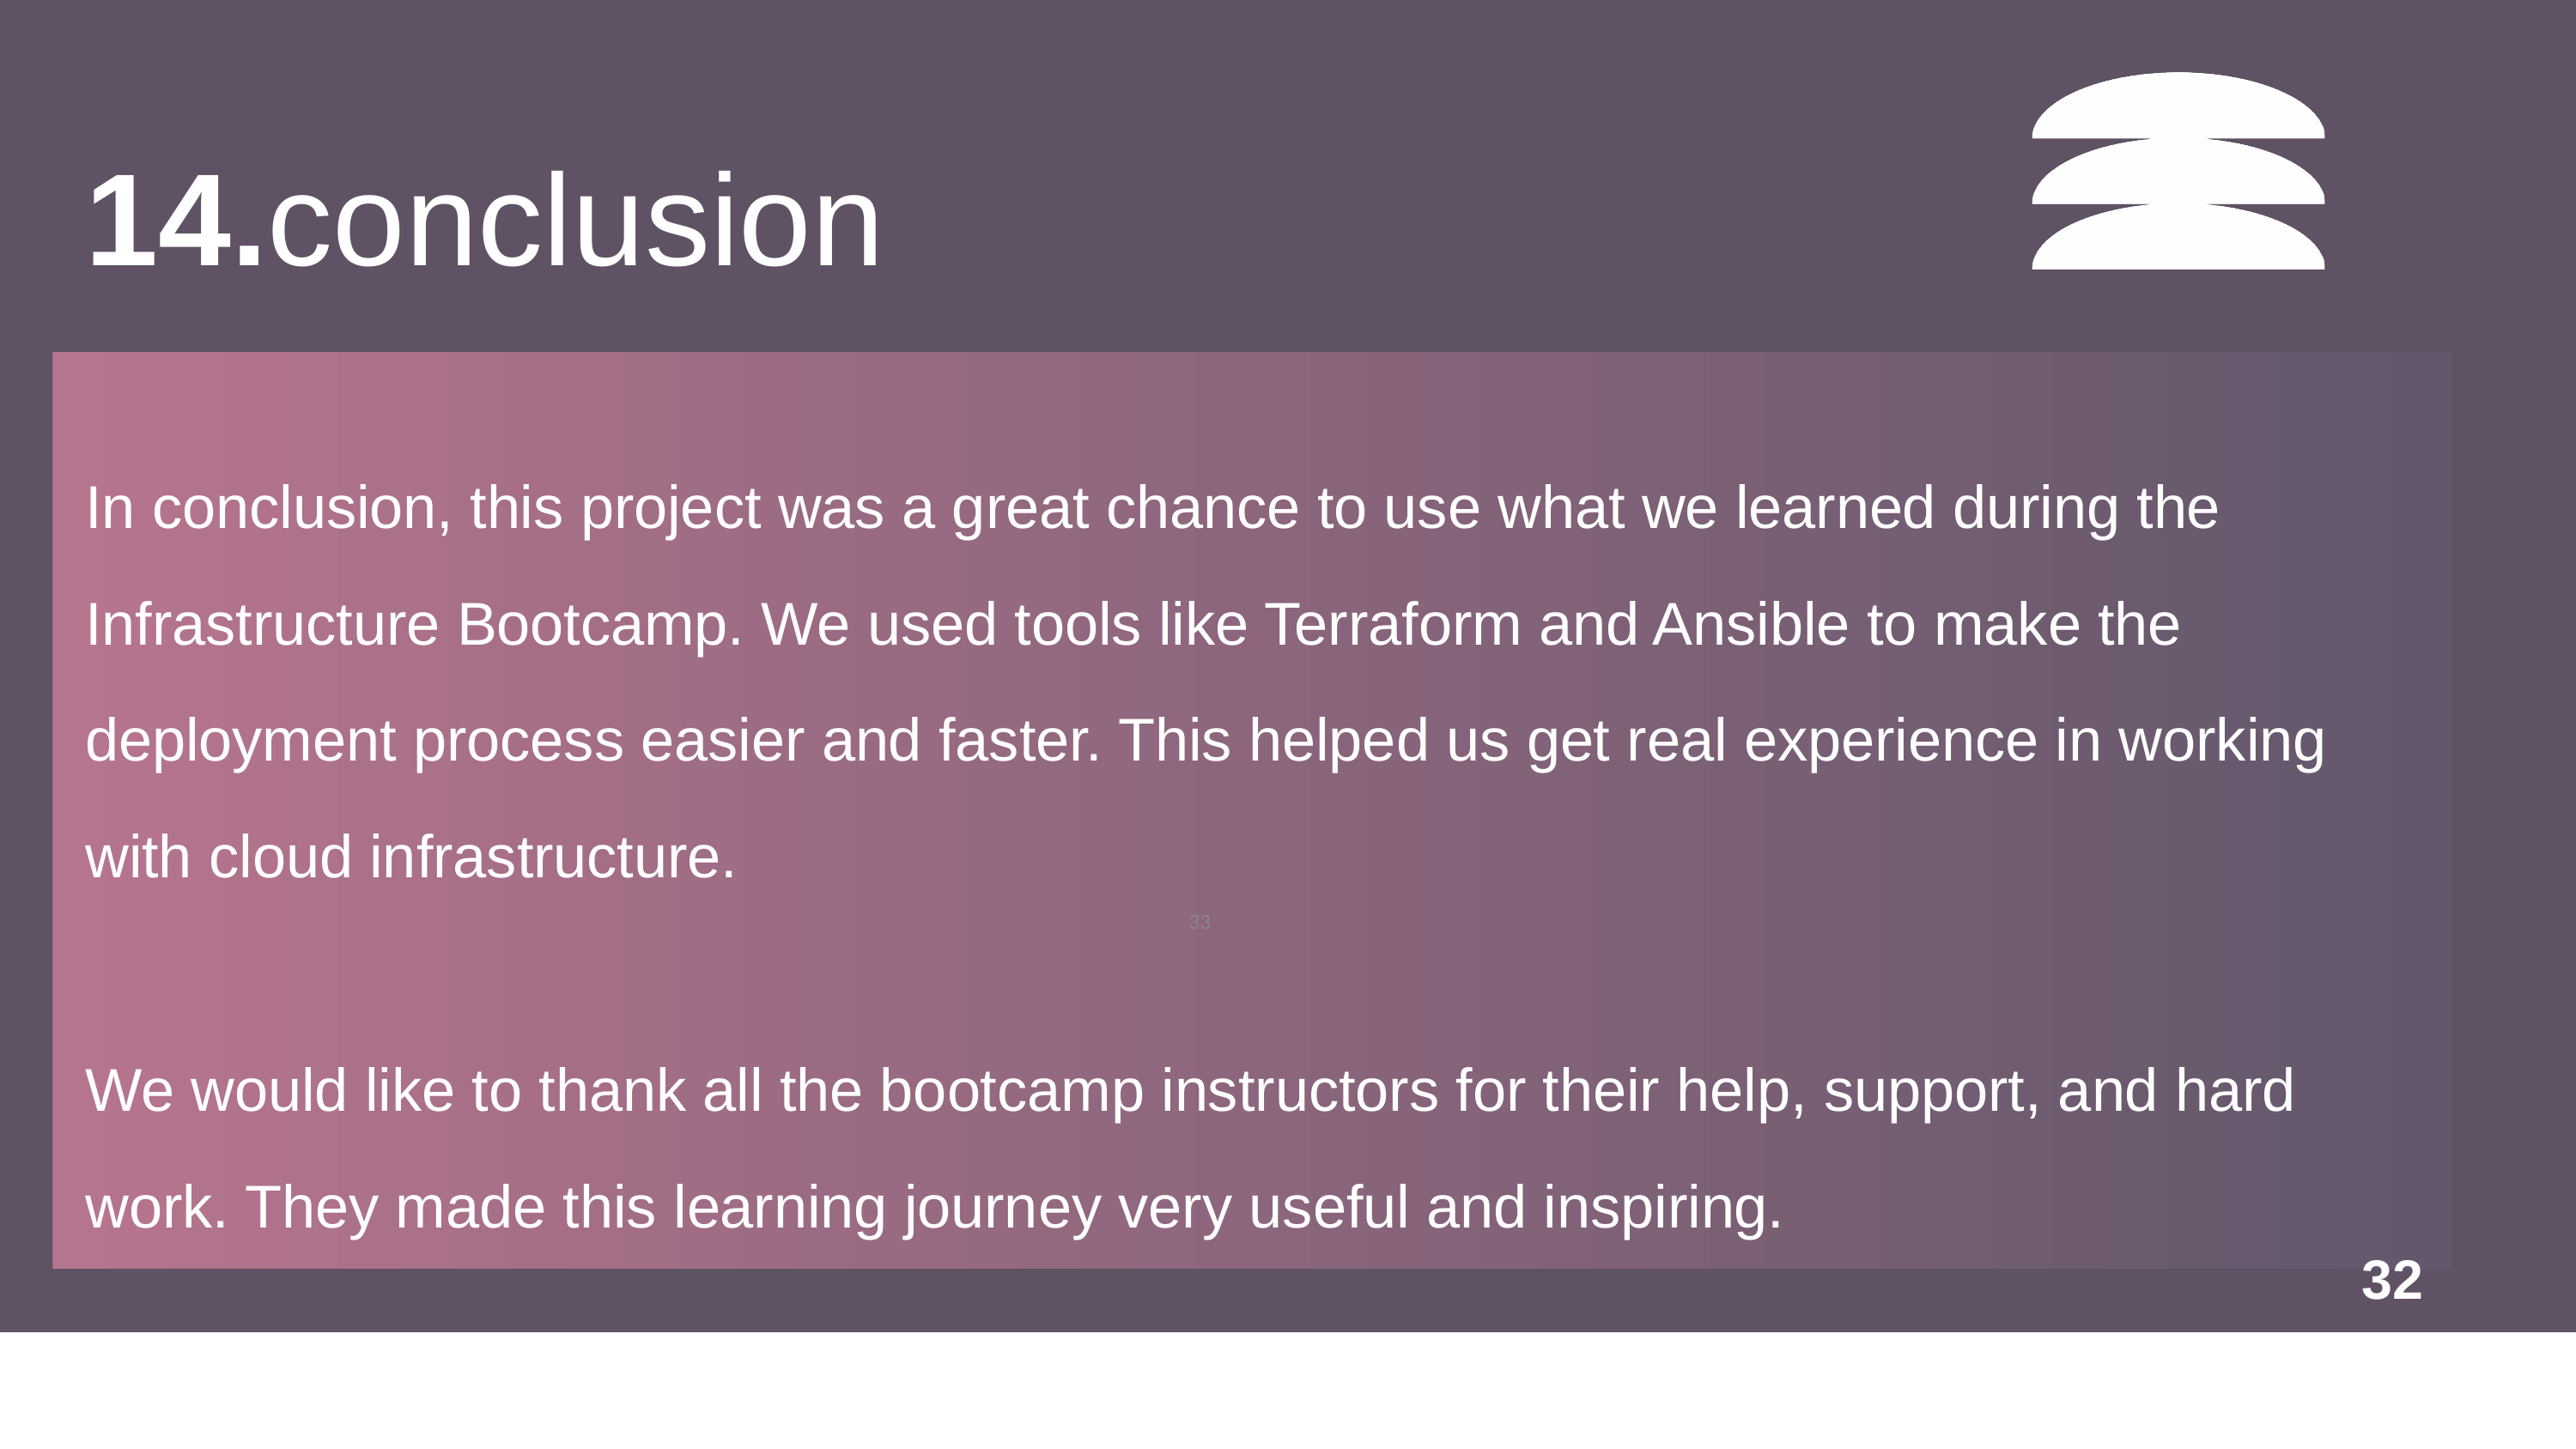

14.conclusion

In conclusion, this project was a great chance to use what we learned during the Infrastructure Bootcamp. We used tools like Terraform and Ansible to make the deployment process easier and faster. This helped us get real experience in working with cloud infrastructure.

We would like to thank all the bootcamp instructors for their help, support, and hard work. They made this learning journey very useful and inspiring.

33
32